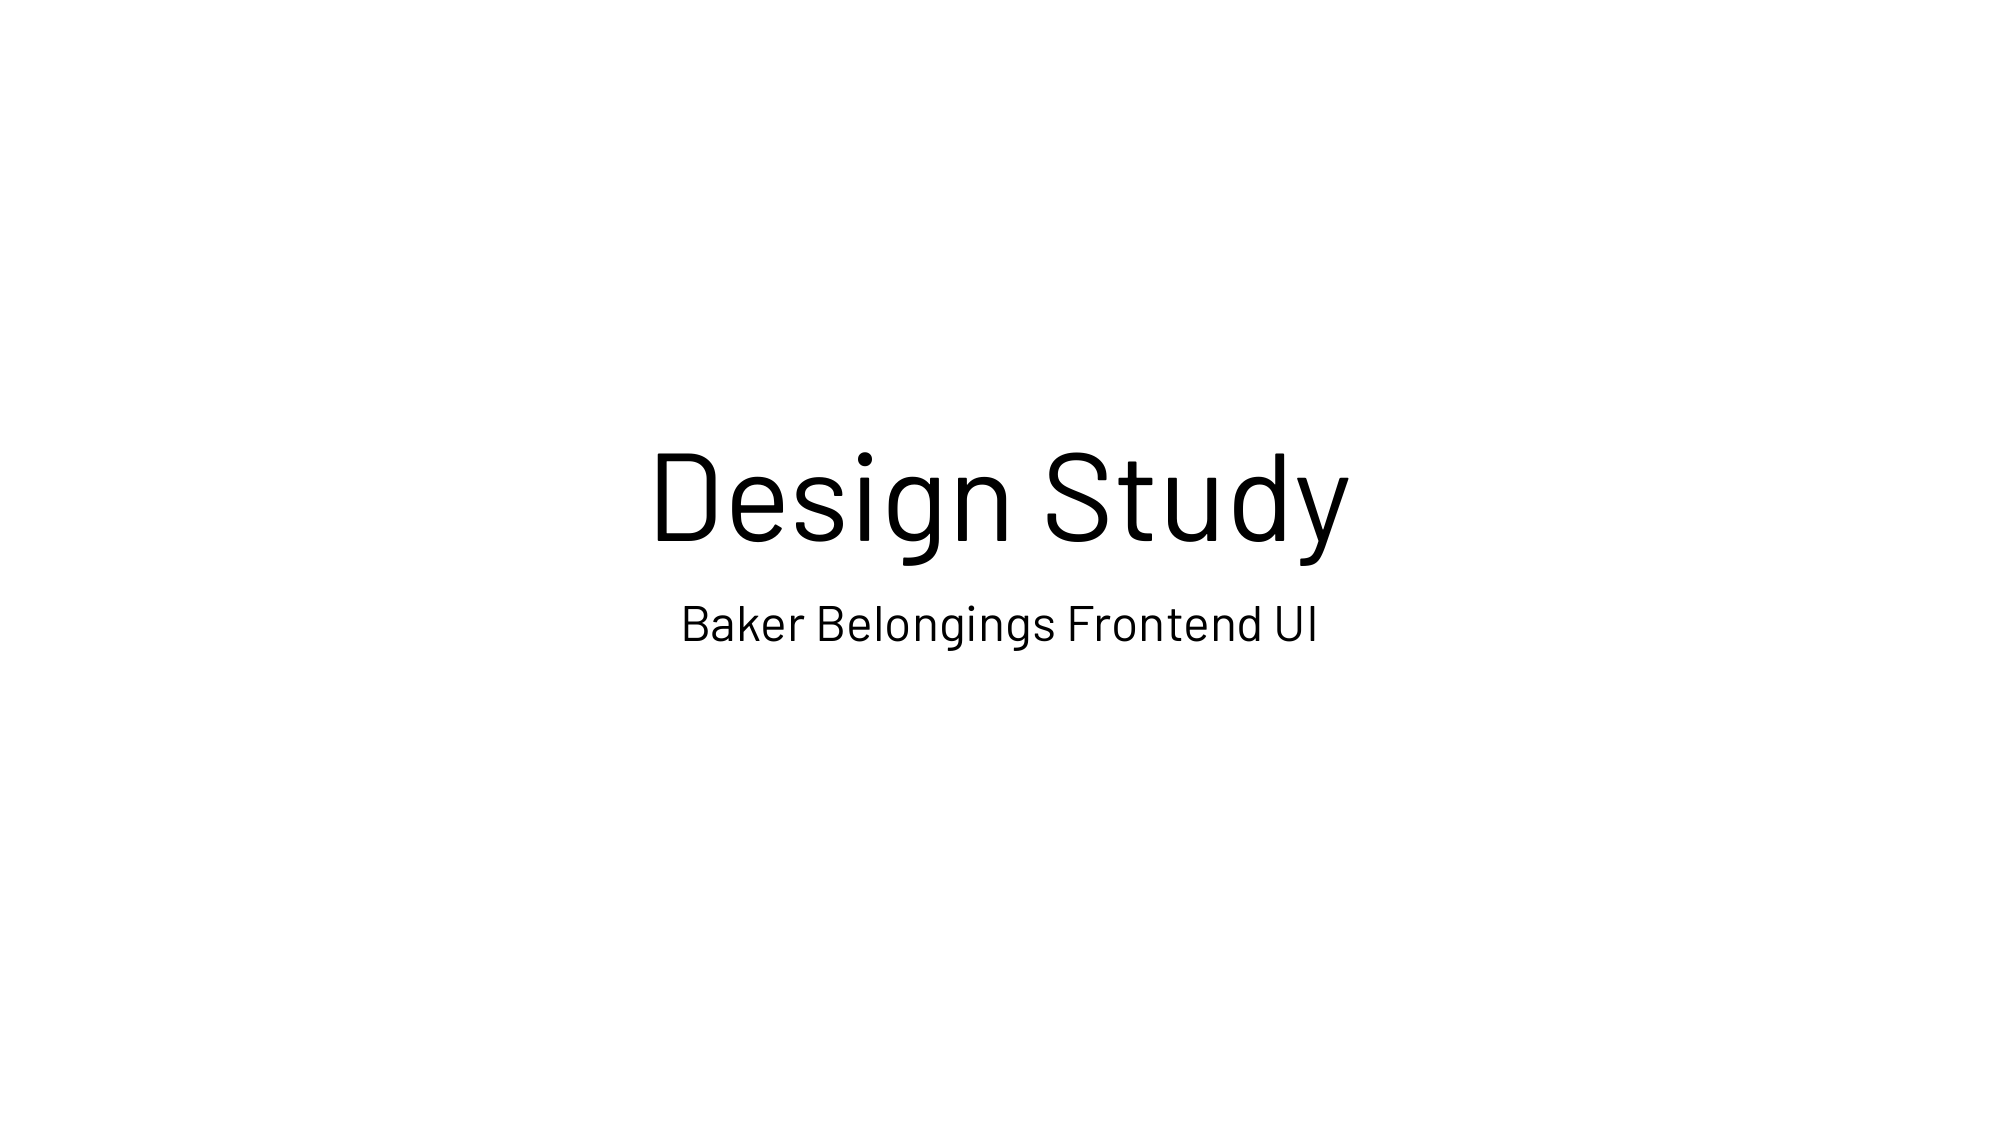

# Design Study
Baker Belongings Frontend UI